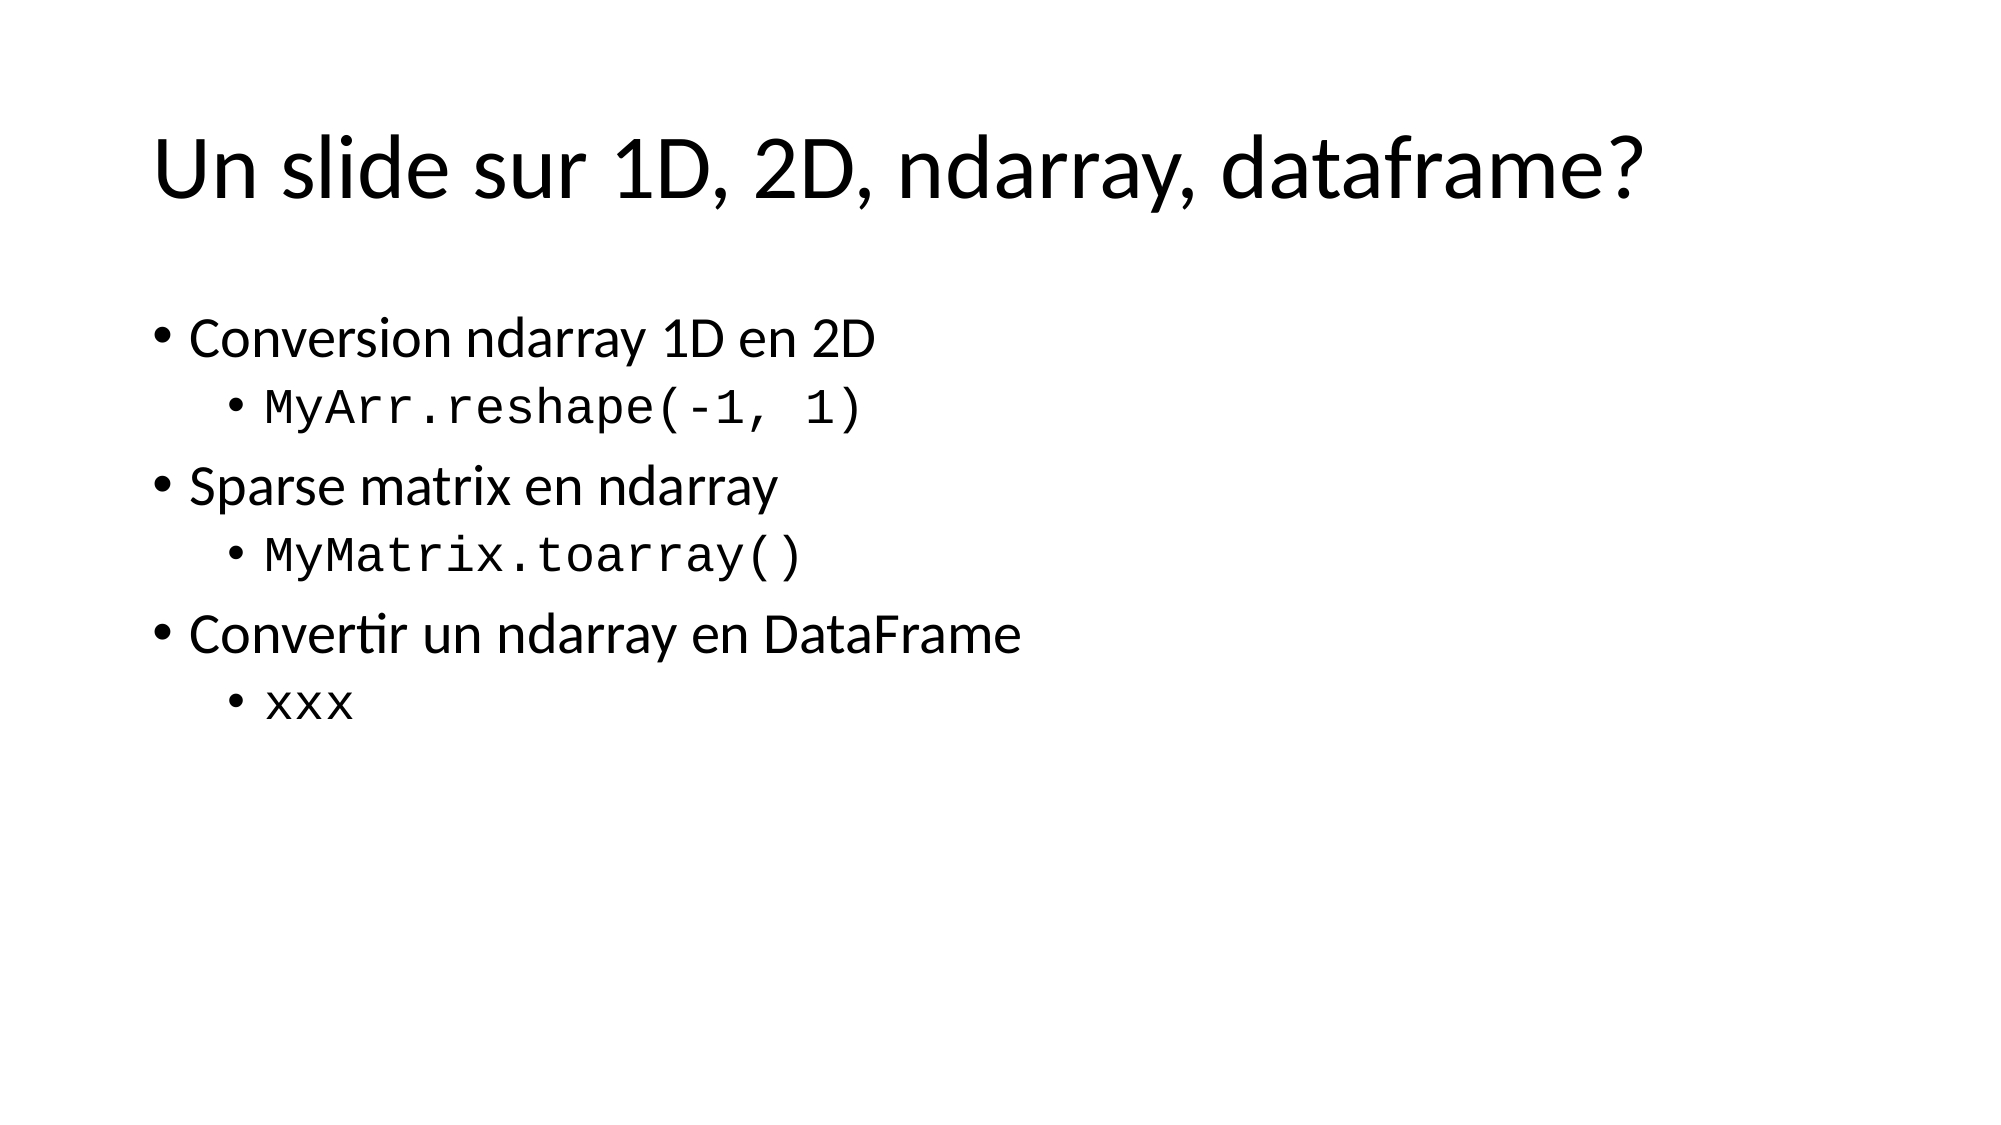

# Un slide sur 1D, 2D, ndarray, dataframe?
Conversion ndarray 1D en 2D
MyArr.reshape(-1, 1)
Sparse matrix en ndarray
MyMatrix.toarray()
Convertir un ndarray en DataFrame
xxx